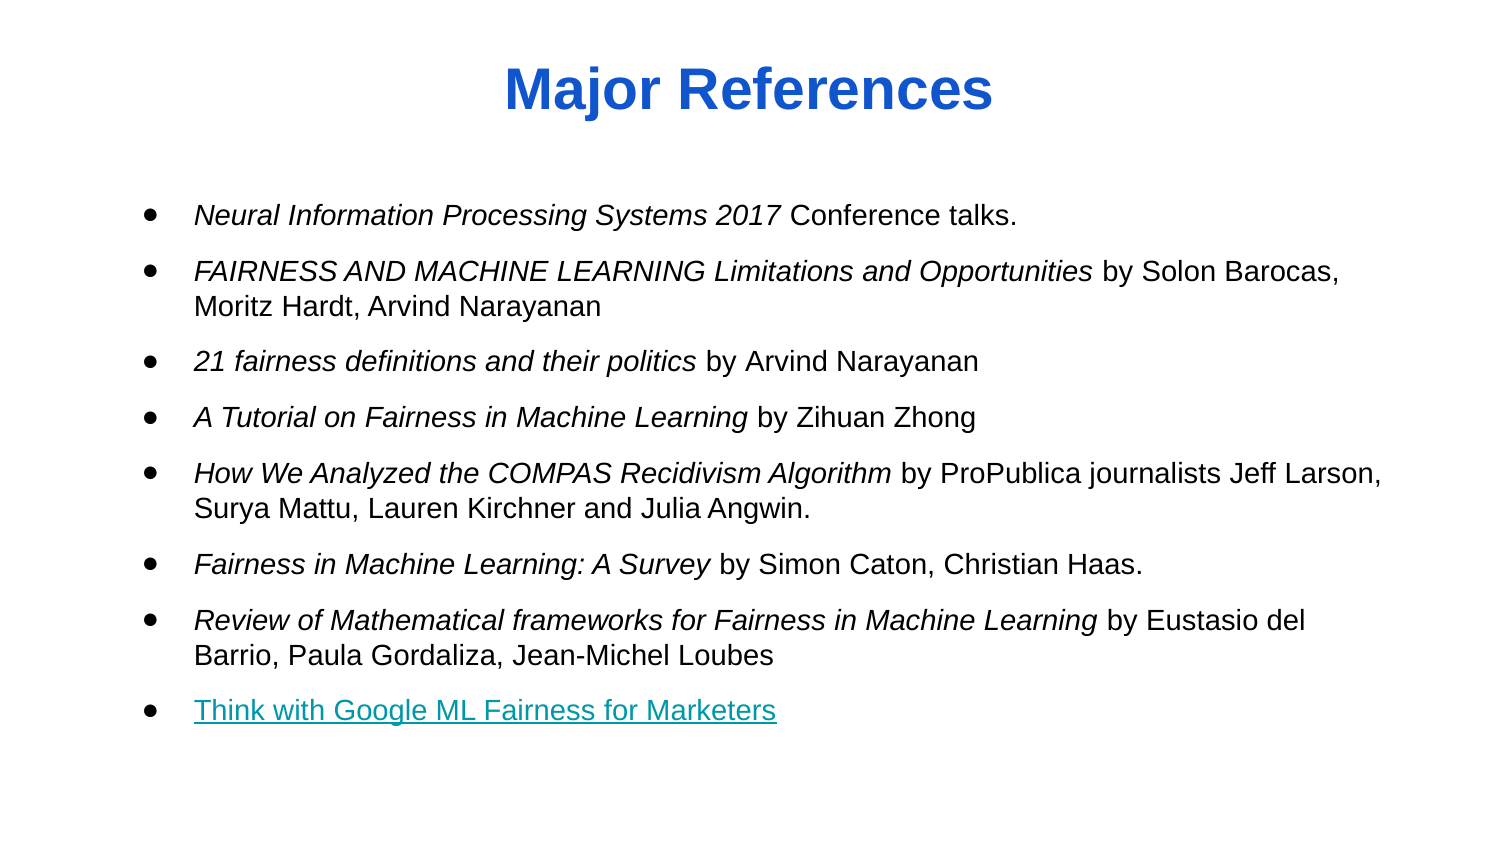

# Major References
Neural Information Processing Systems 2017 Conference talks.
FAIRNESS AND MACHINE LEARNING Limitations and Opportunities by Solon Barocas, Moritz Hardt, Arvind Narayanan
21 fairness definitions and their politics by Arvind Narayanan
A Tutorial on Fairness in Machine Learning by Zihuan Zhong
How We Analyzed the COMPAS Recidivism Algorithm by ProPublica journalists Jeff Larson, Surya Mattu, Lauren Kirchner and Julia Angwin.
Fairness in Machine Learning: A Survey by Simon Caton, Christian Haas.
Review of Mathematical frameworks for Fairness in Machine Learning by Eustasio del Barrio, Paula Gordaliza, Jean-Michel Loubes
Think with Google ML Fairness for Marketers